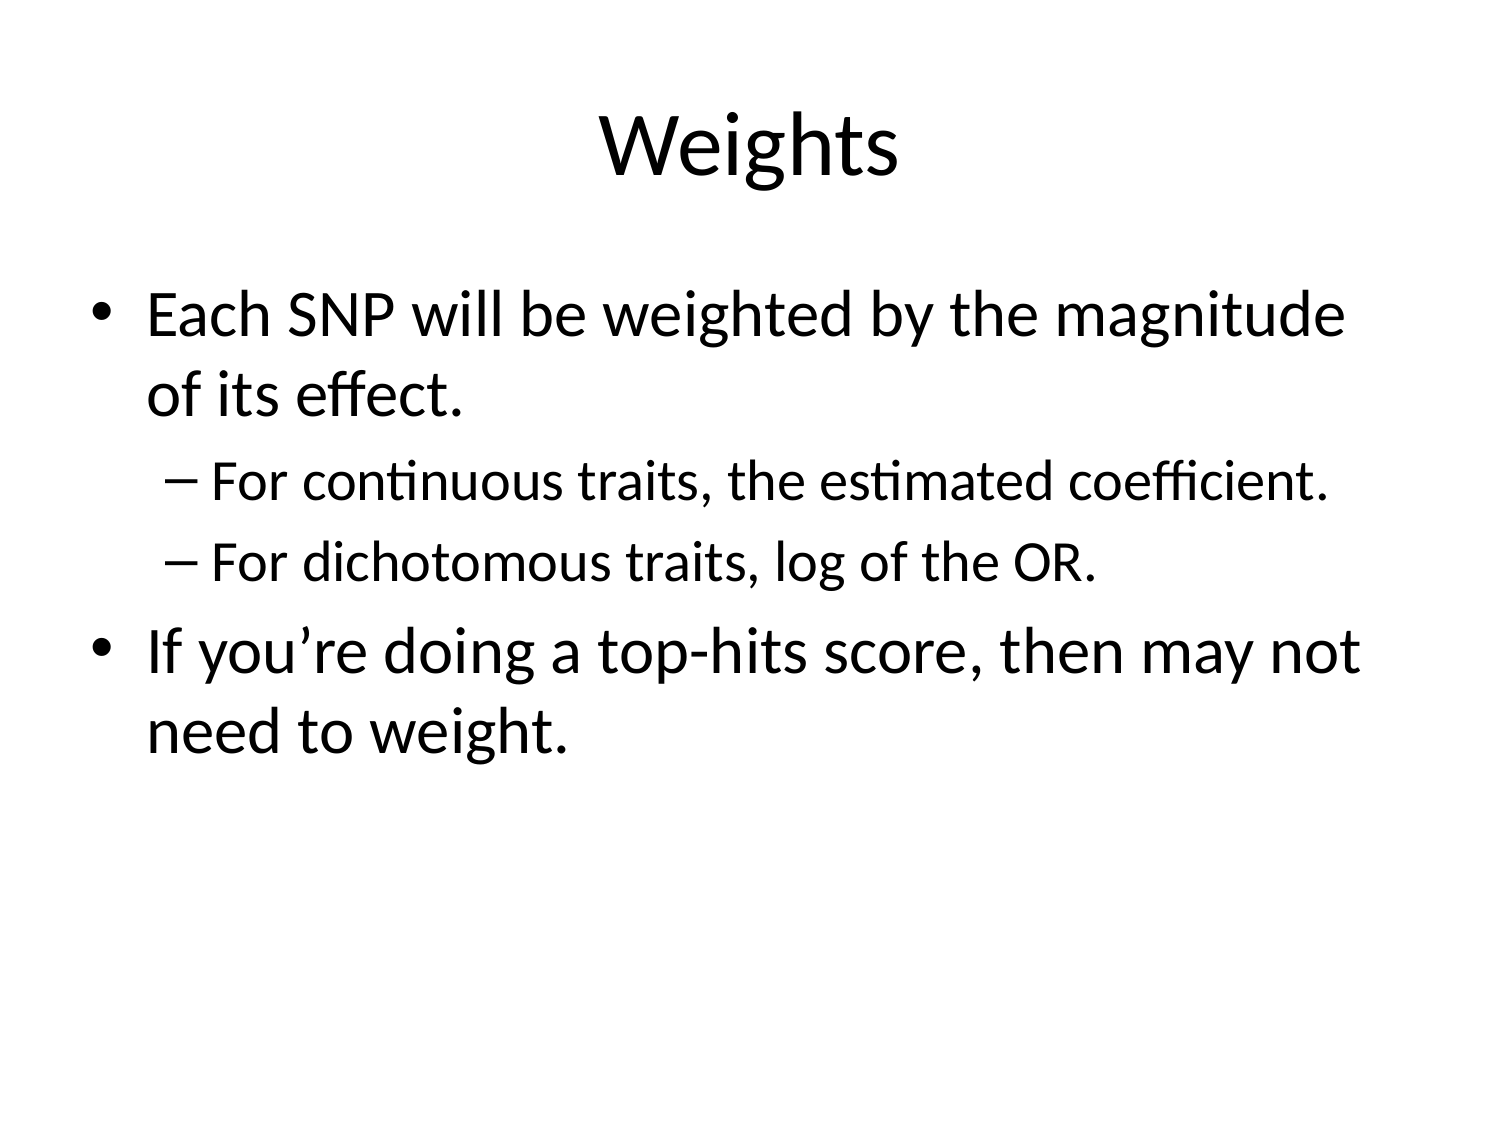

# Weights
Each SNP will be weighted by the magnitude of its effect.
For continuous traits, the estimated coefficient.
For dichotomous traits, log of the OR.
If you’re doing a top-hits score, then may not need to weight.